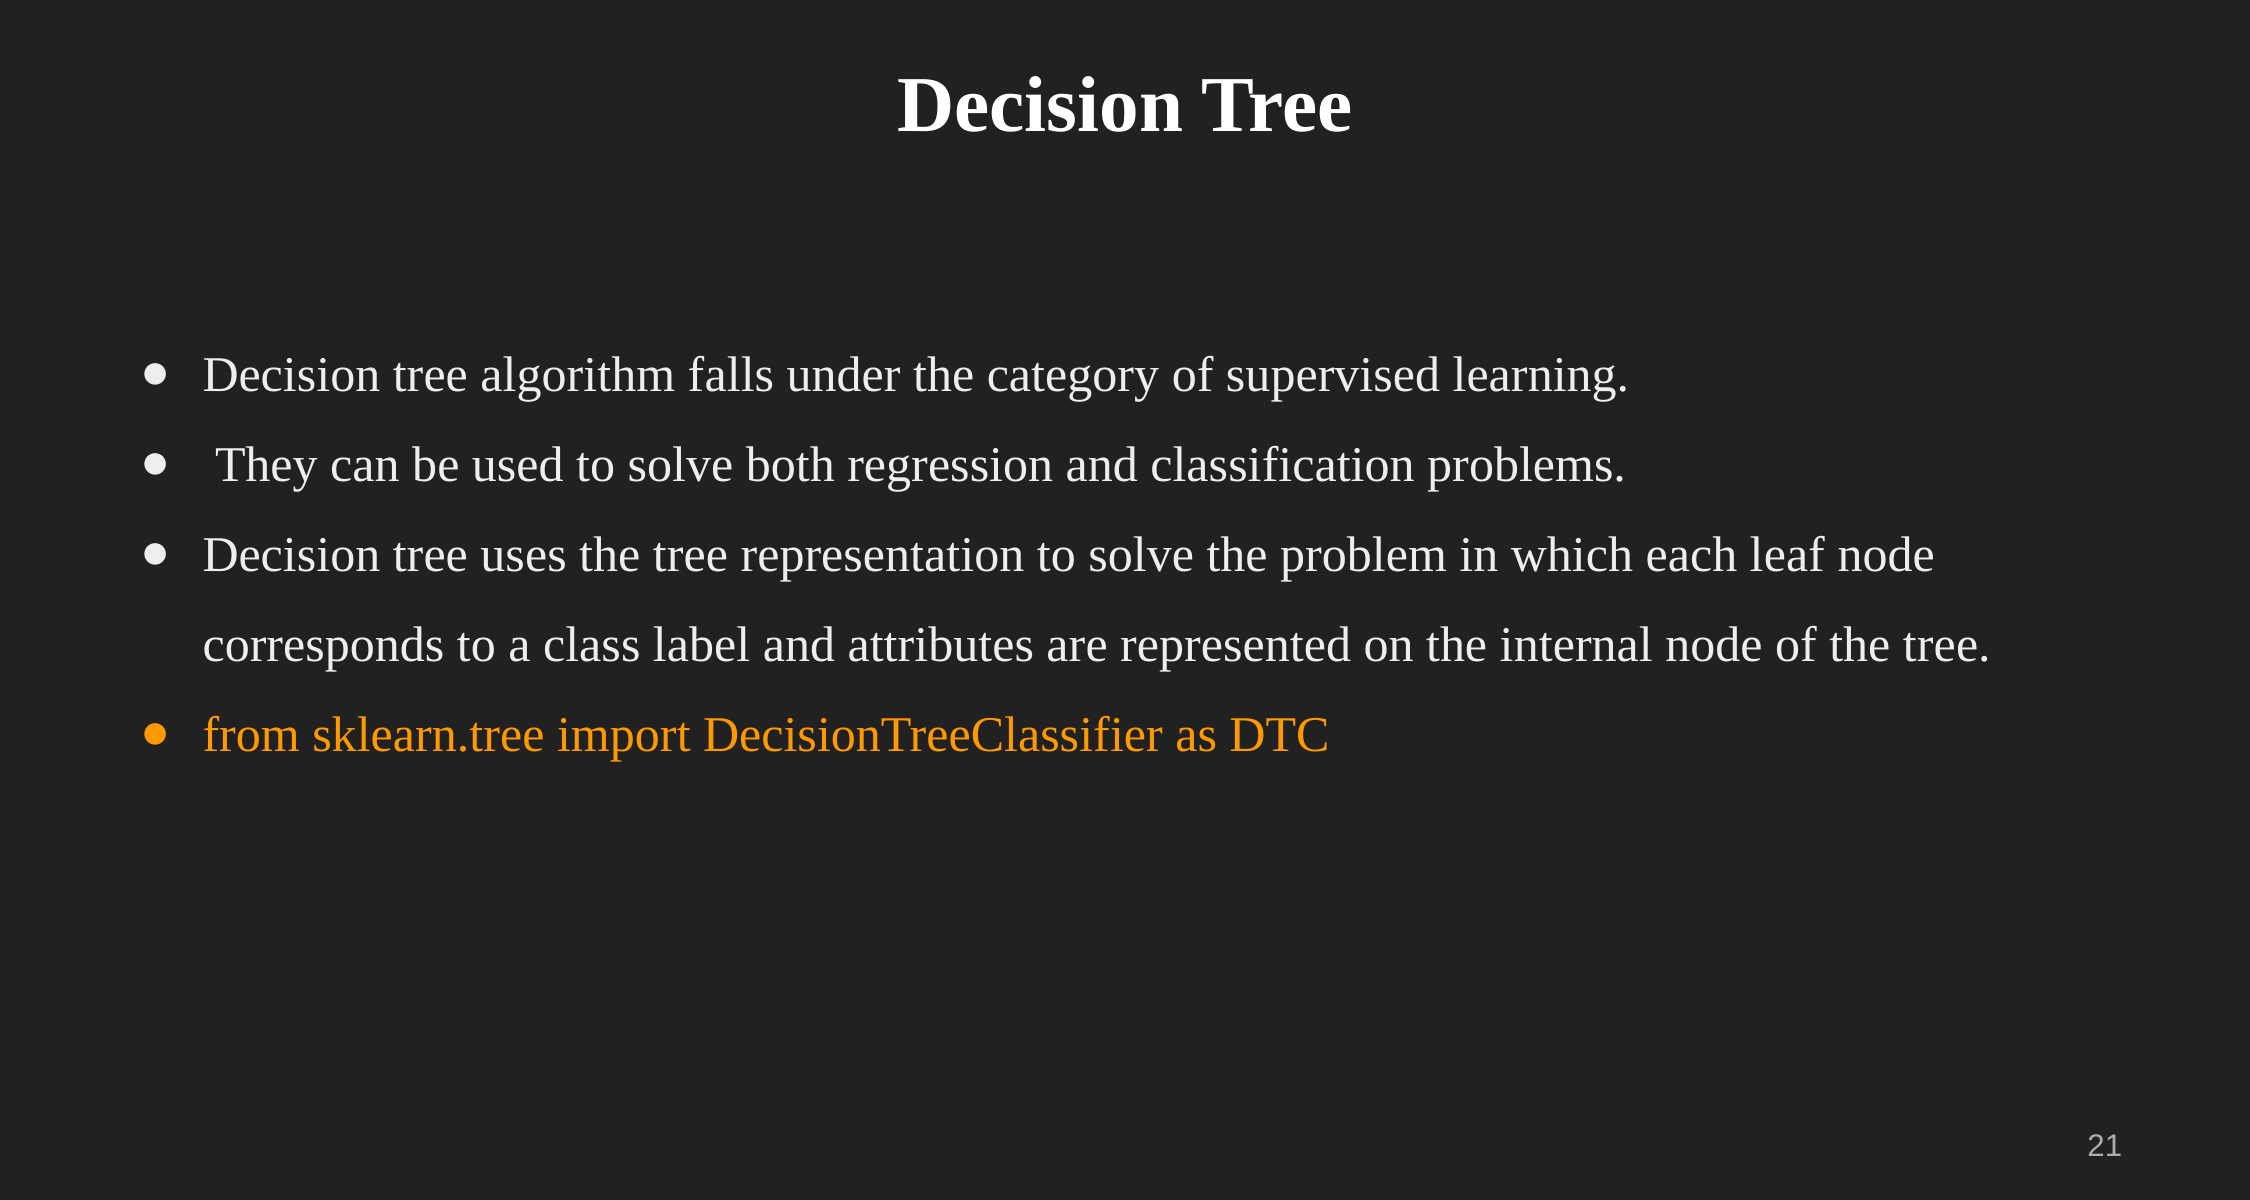

# Decision Tree
Decision tree algorithm falls under the category of supervised learning.
 They can be used to solve both regression and classification problems.
Decision tree uses the tree representation to solve the problem in which each leaf node corresponds to a class label and attributes are represented on the internal node of the tree.
from sklearn.tree import DecisionTreeClassifier as DTC
21